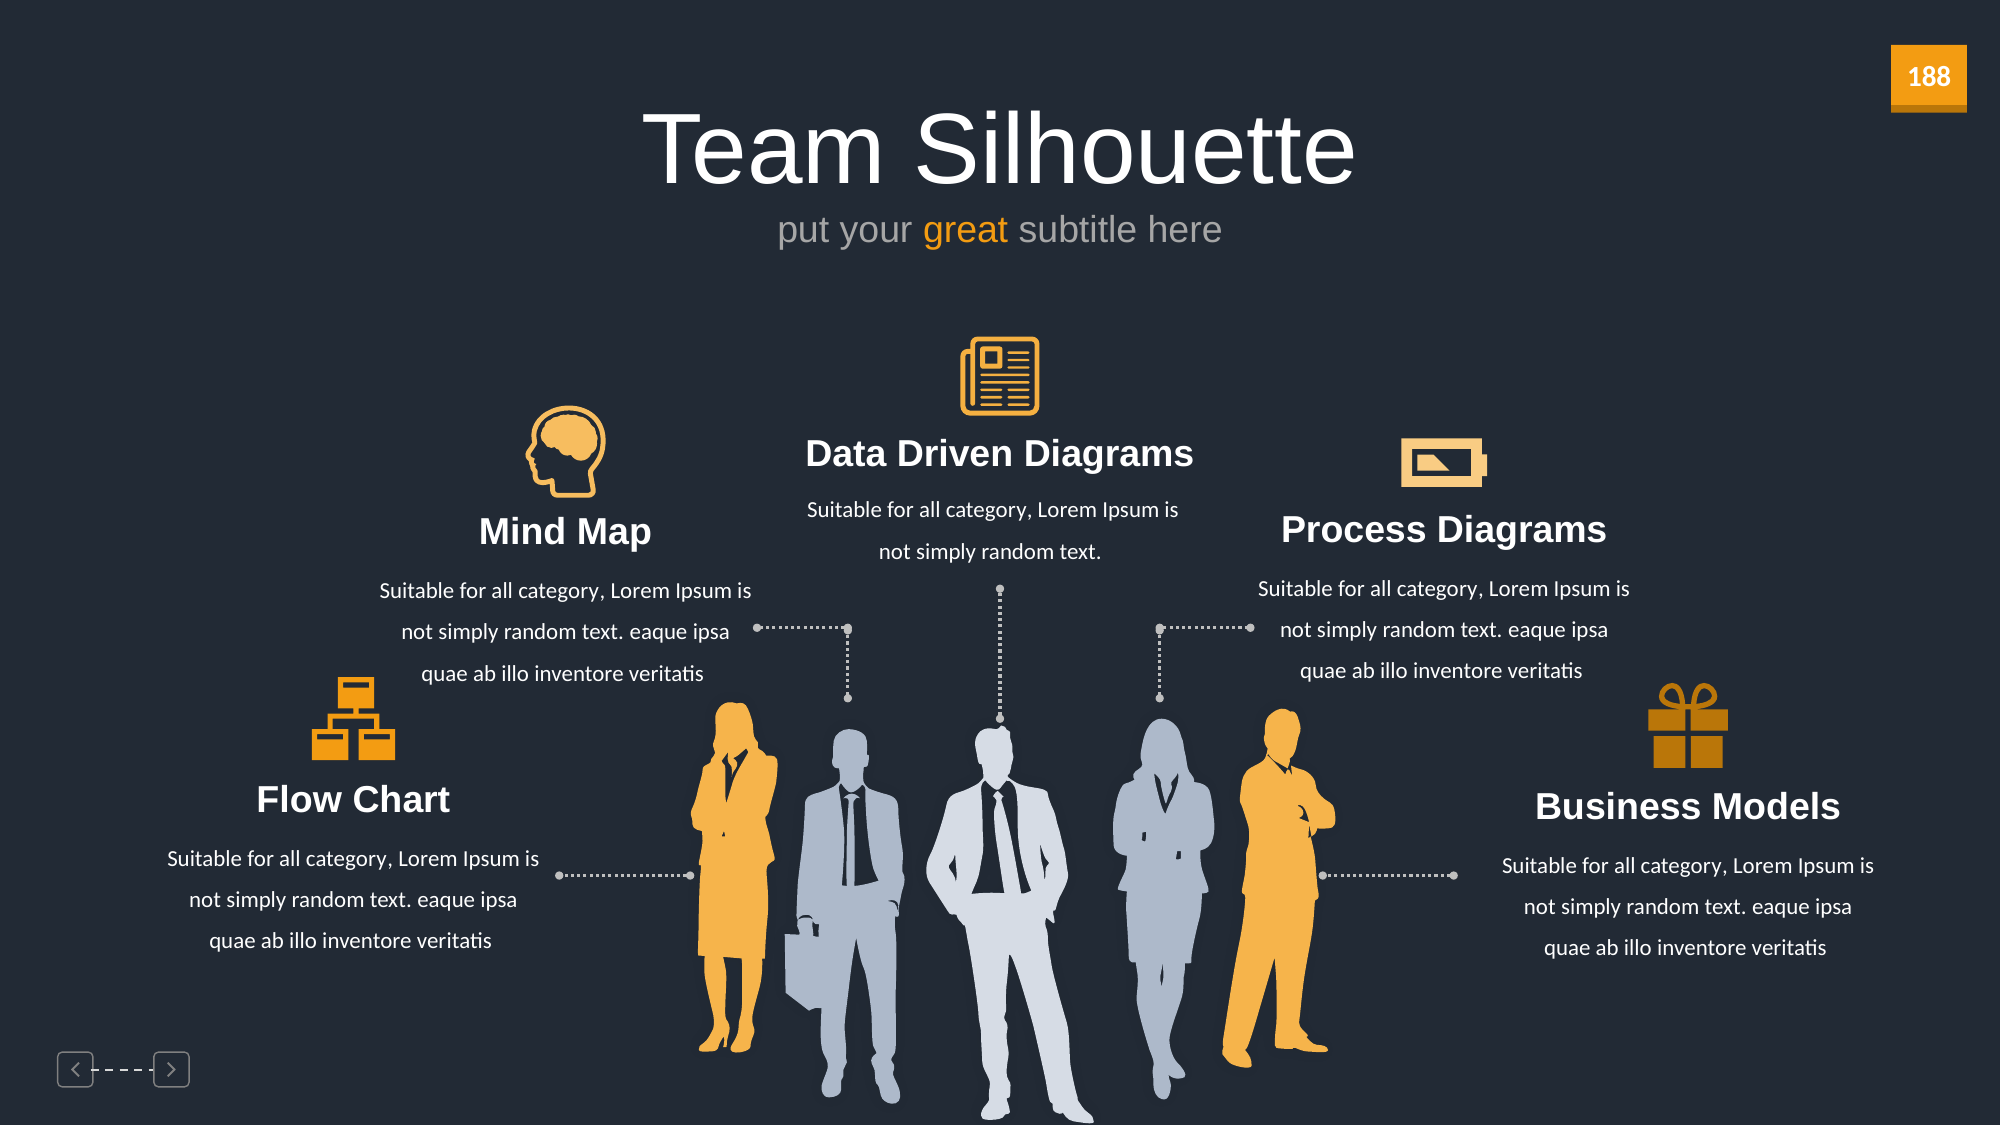

Team Silhouette
put your great subtitle here

Data Driven Diagrams

Suitable for all category, Lorem Ipsum is not simply random text.
Process Diagrams
Mind Map
Suitable for all category, Lorem Ipsum is not simply random text. eaque ipsa quae ab illo inventore veritatis
Suitable for all category, Lorem Ipsum is not simply random text. eaque ipsa quae ab illo inventore veritatis

Flow Chart
Business Models
Suitable for all category, Lorem Ipsum is not simply random text. eaque ipsa quae ab illo inventore veritatis
Suitable for all category, Lorem Ipsum is not simply random text. eaque ipsa quae ab illo inventore veritatis